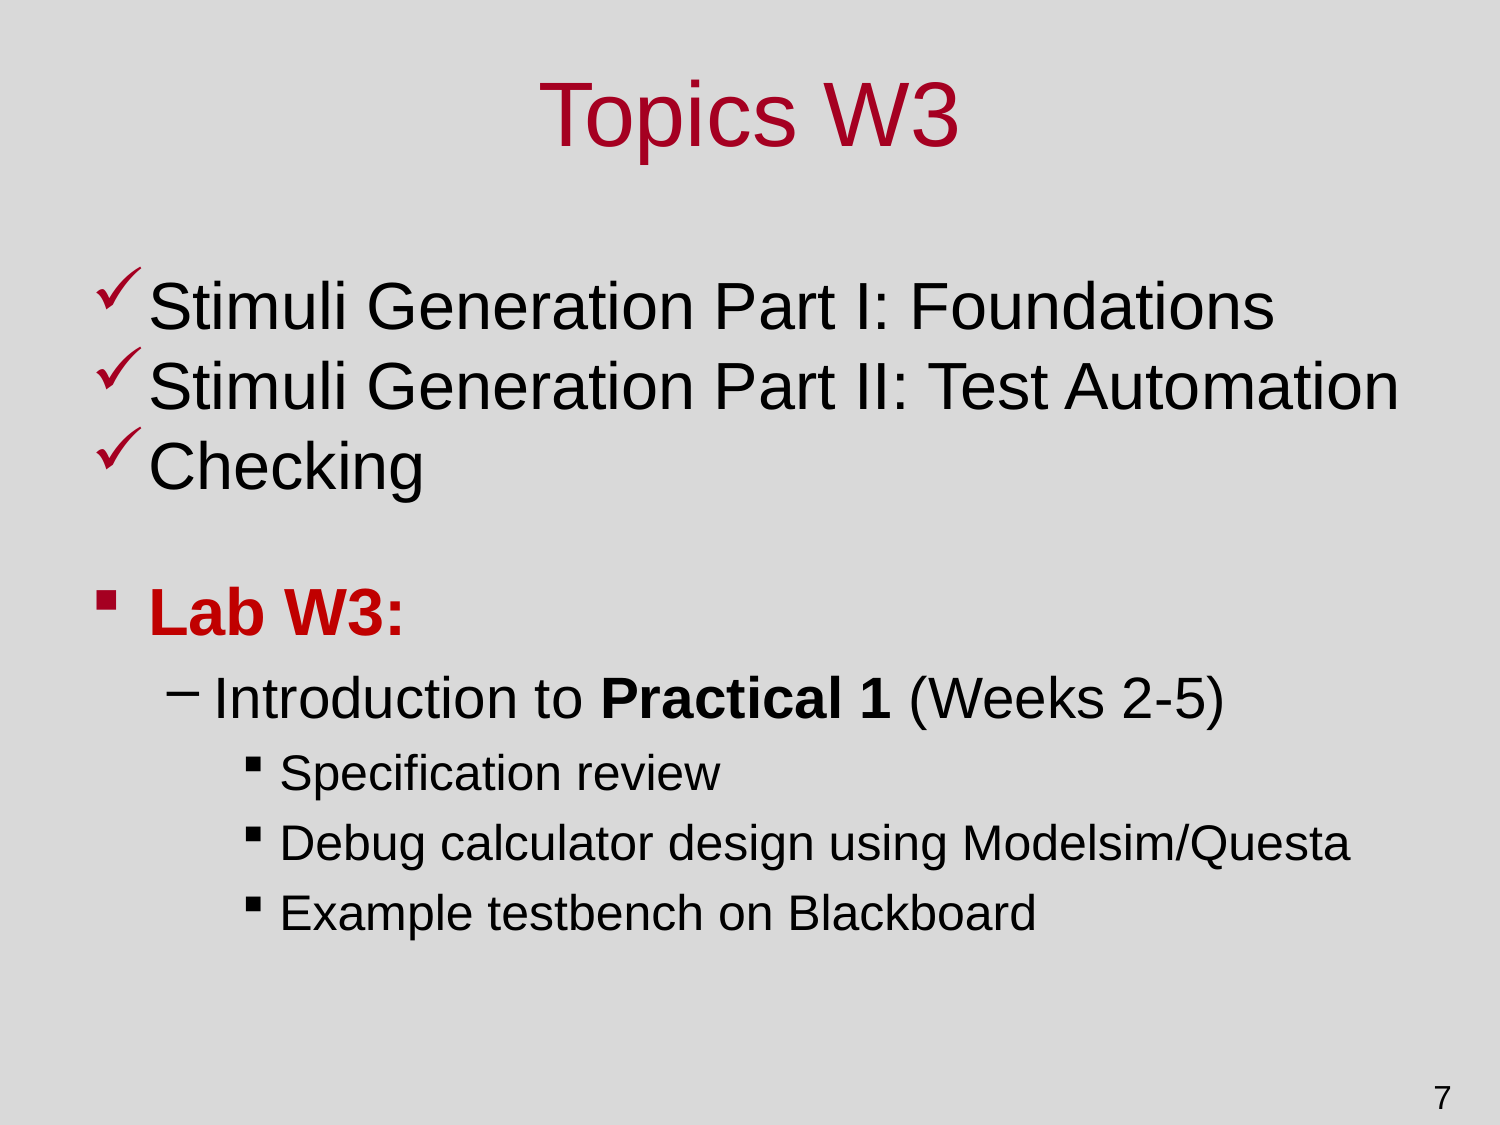

# Topics W3
Stimuli Generation Part I: Foundations
Stimuli Generation Part II: Test Automation
Checking
Lab W3:
Introduction to Practical 1 (Weeks 2-5)
Specification review
Debug calculator design using Modelsim/Questa
Example testbench on Blackboard